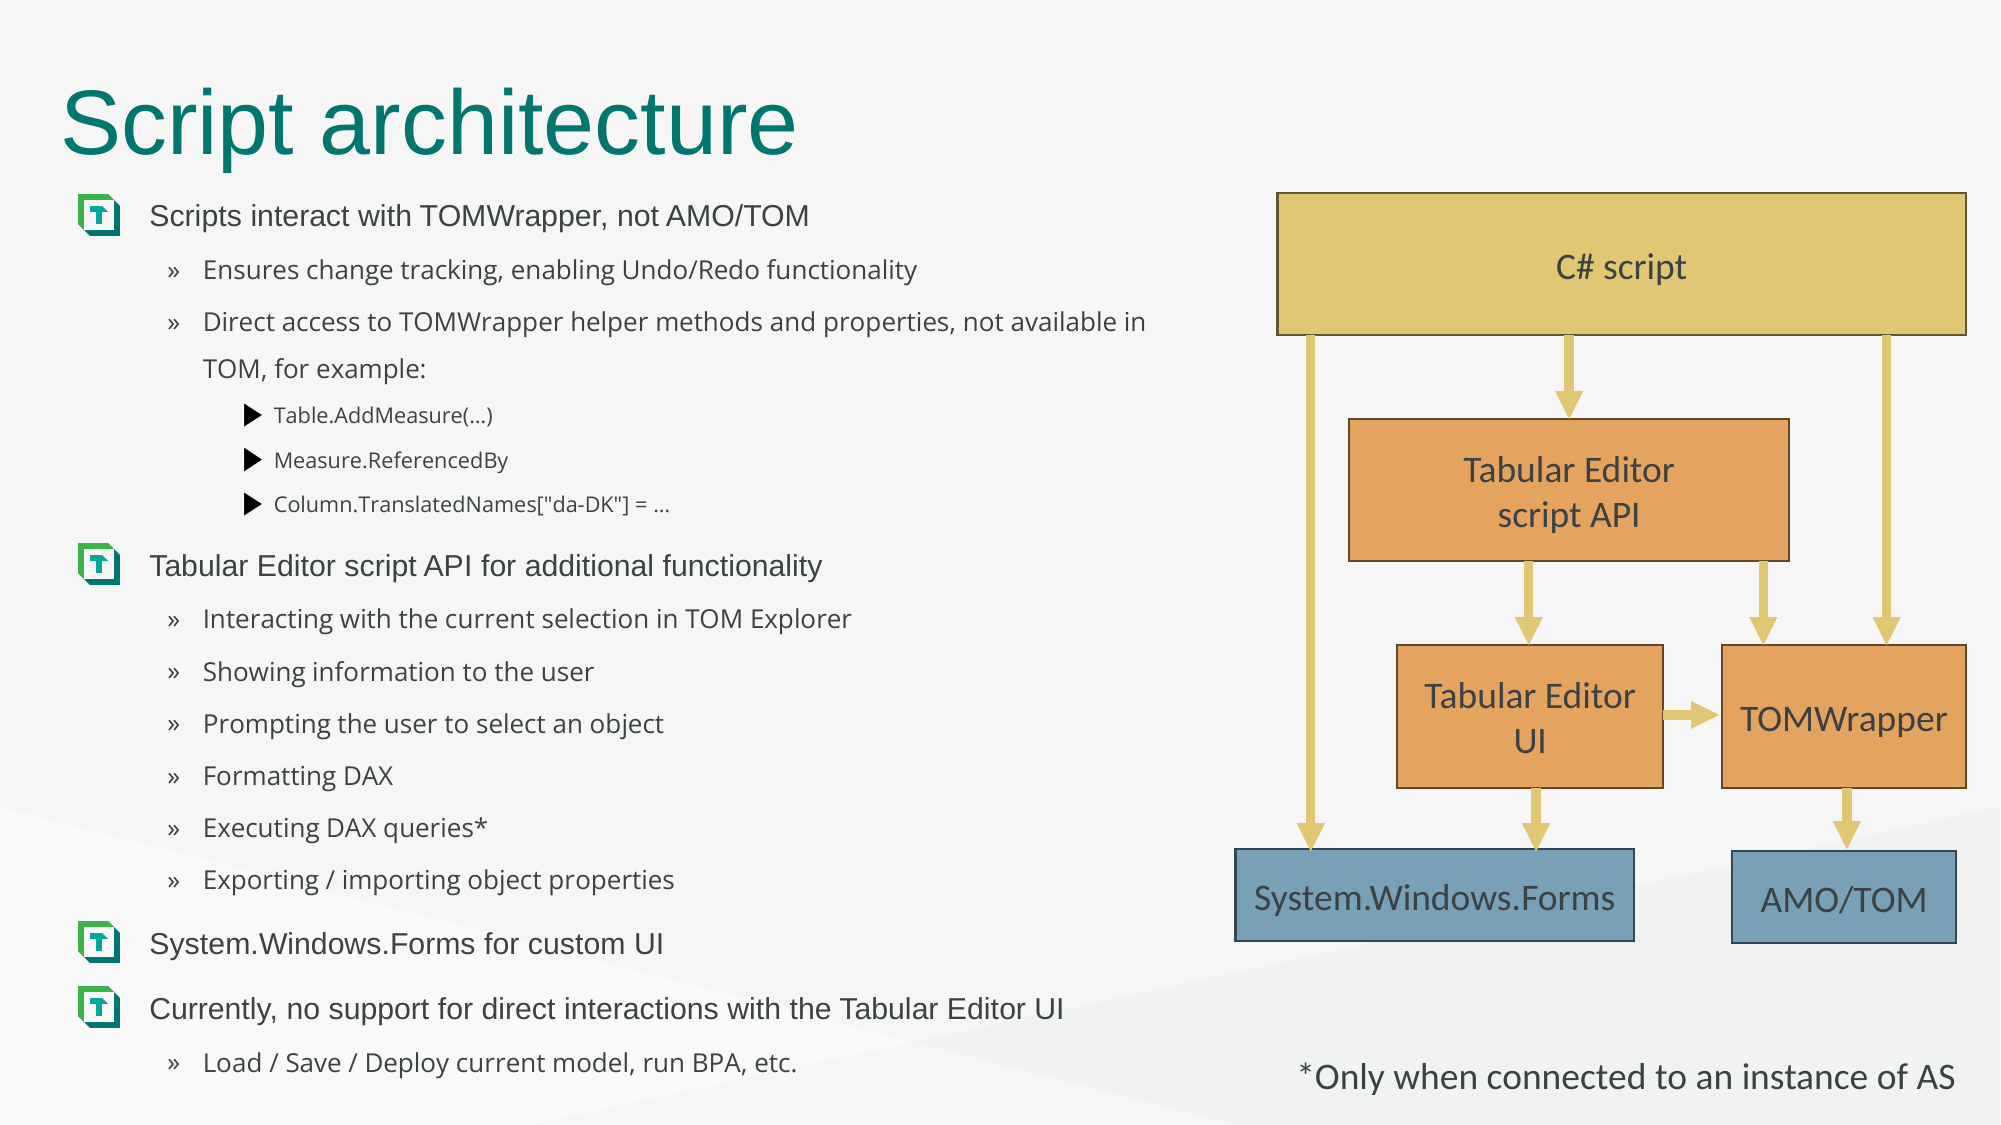

# Script architecture
Scripts interact with TOMWrapper, not AMO/TOM
Ensures change tracking, enabling Undo/Redo functionality
Direct access to TOMWrapper helper methods and properties, not available in TOM, for example:
Table.AddMeasure(…)
Measure.ReferencedBy
Column.TranslatedNames["da-DK"] = …
Tabular Editor script API for additional functionality
Interacting with the current selection in TOM Explorer
Showing information to the user
Prompting the user to select an object
Formatting DAX
Executing DAX queries*
Exporting / importing object properties
System.Windows.Forms for custom UI
Currently, no support for direct interactions with the Tabular Editor UI
Load / Save / Deploy current model, run BPA, etc.
C# script
Tabular Editor
script API
Tabular Editor UI
TOMWrapper
System.Windows.Forms
AMO/TOM
*Only when connected to an instance of AS